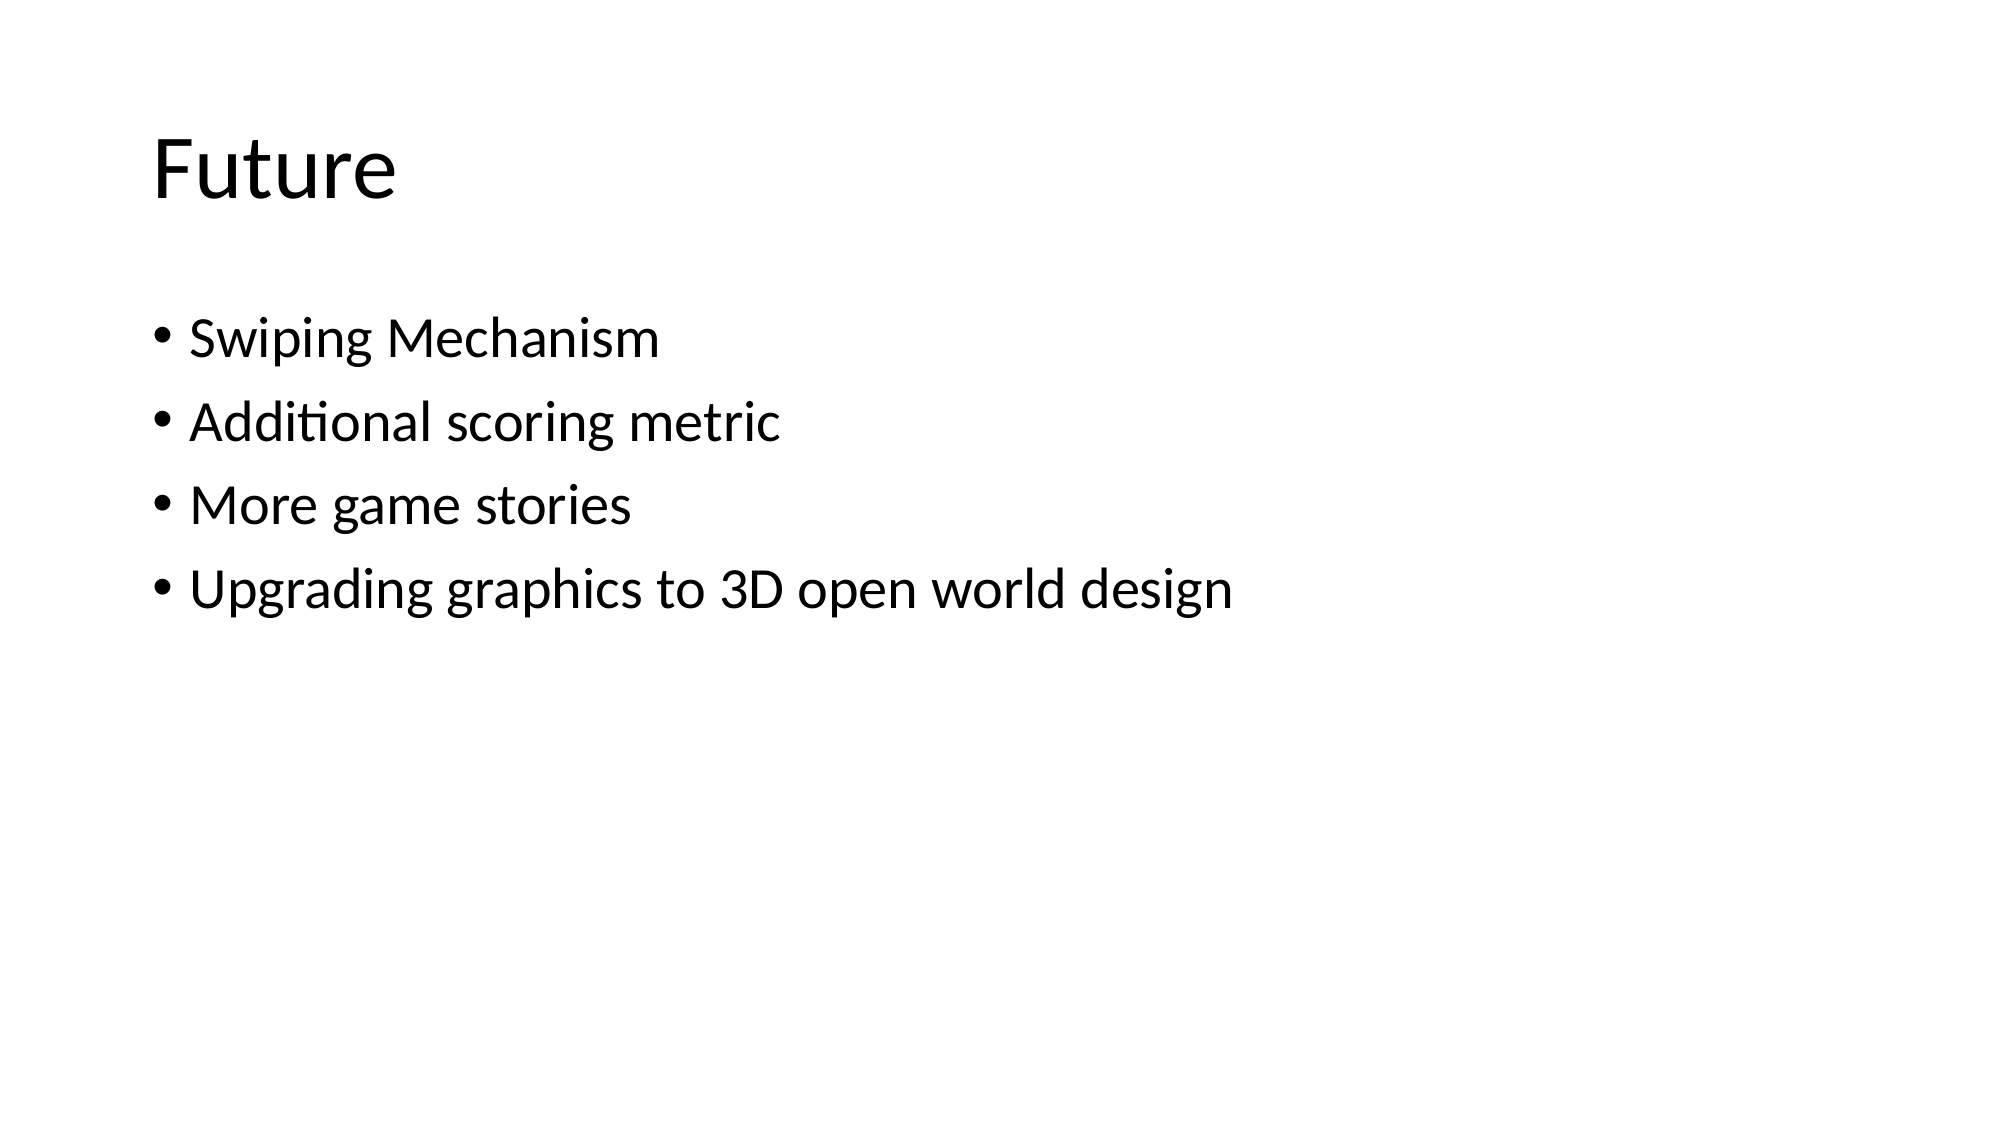

# Future
Swiping Mechanism
Additional scoring metric
More game stories
Upgrading graphics to 3D open world design